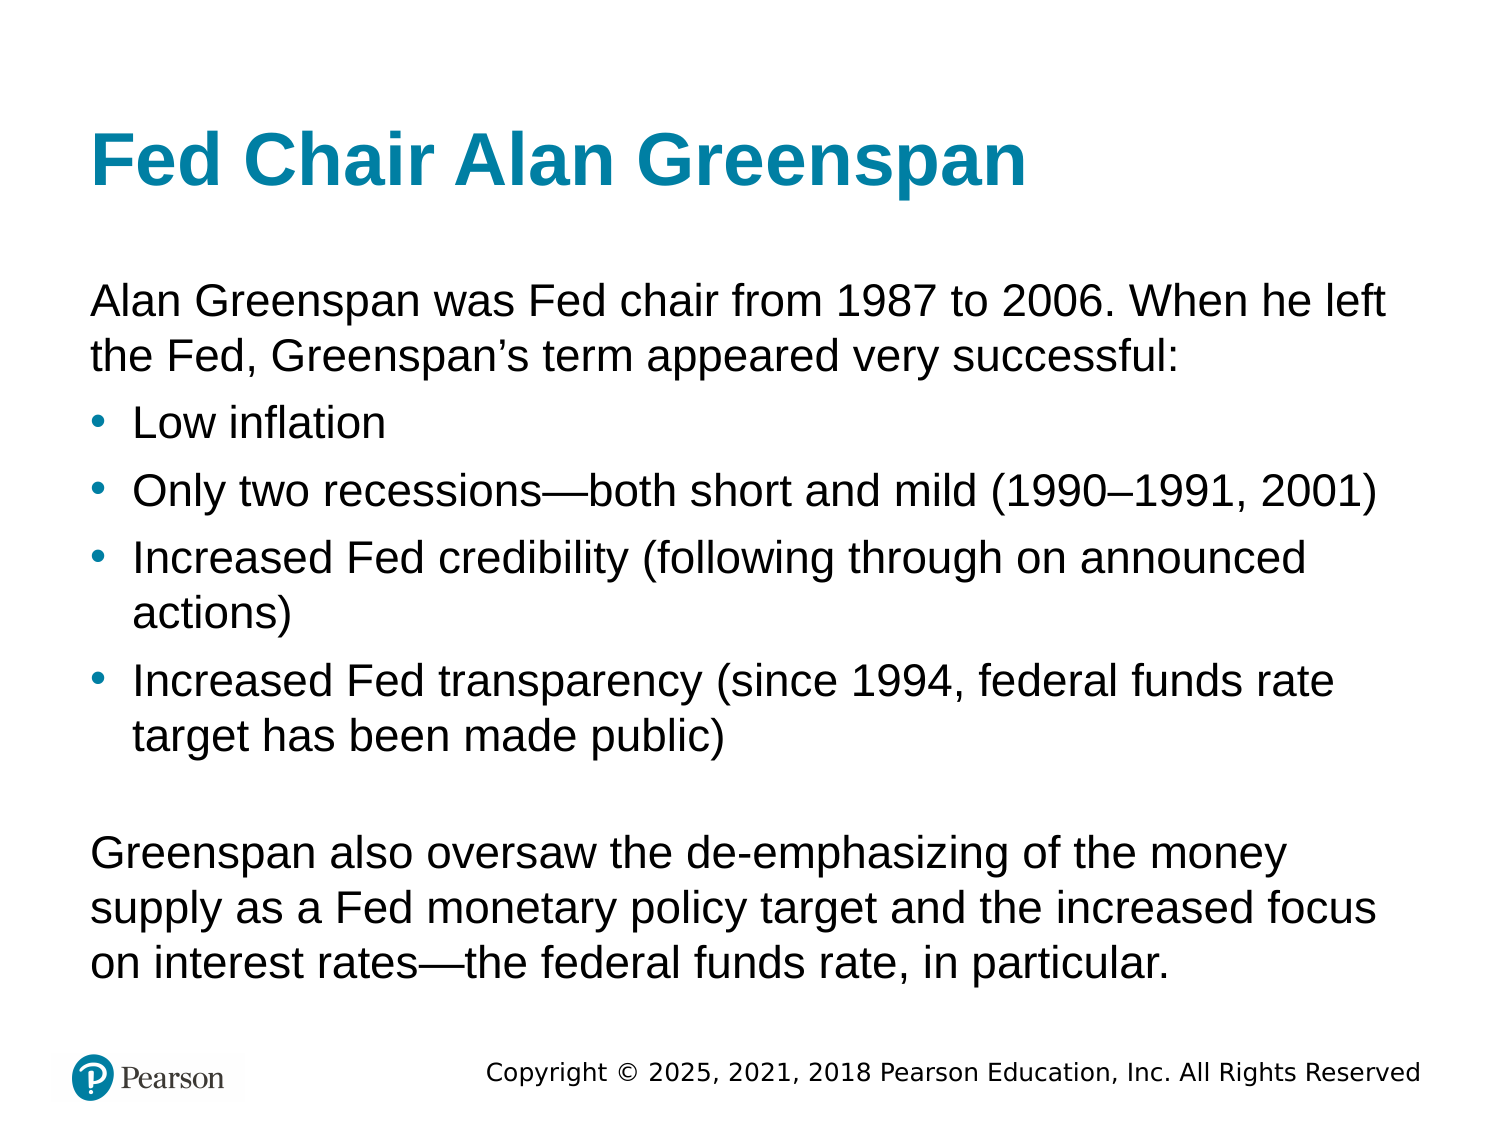

# Fed Chair Alan Greenspan
Alan Greenspan was Fed chair from 1987 to 2006. When he left the Fed, Greenspan’s term appeared very successful:
Low inflation
Only two recessions—both short and mild (1990–1991, 2001)
Increased Fed credibility (following through on announced actions)
Increased Fed transparency (since 1994, federal funds rate target has been made public)
Greenspan also oversaw the de-emphasizing of the money supply as a Fed monetary policy target and the increased focus on interest rates—the federal funds rate, in particular.